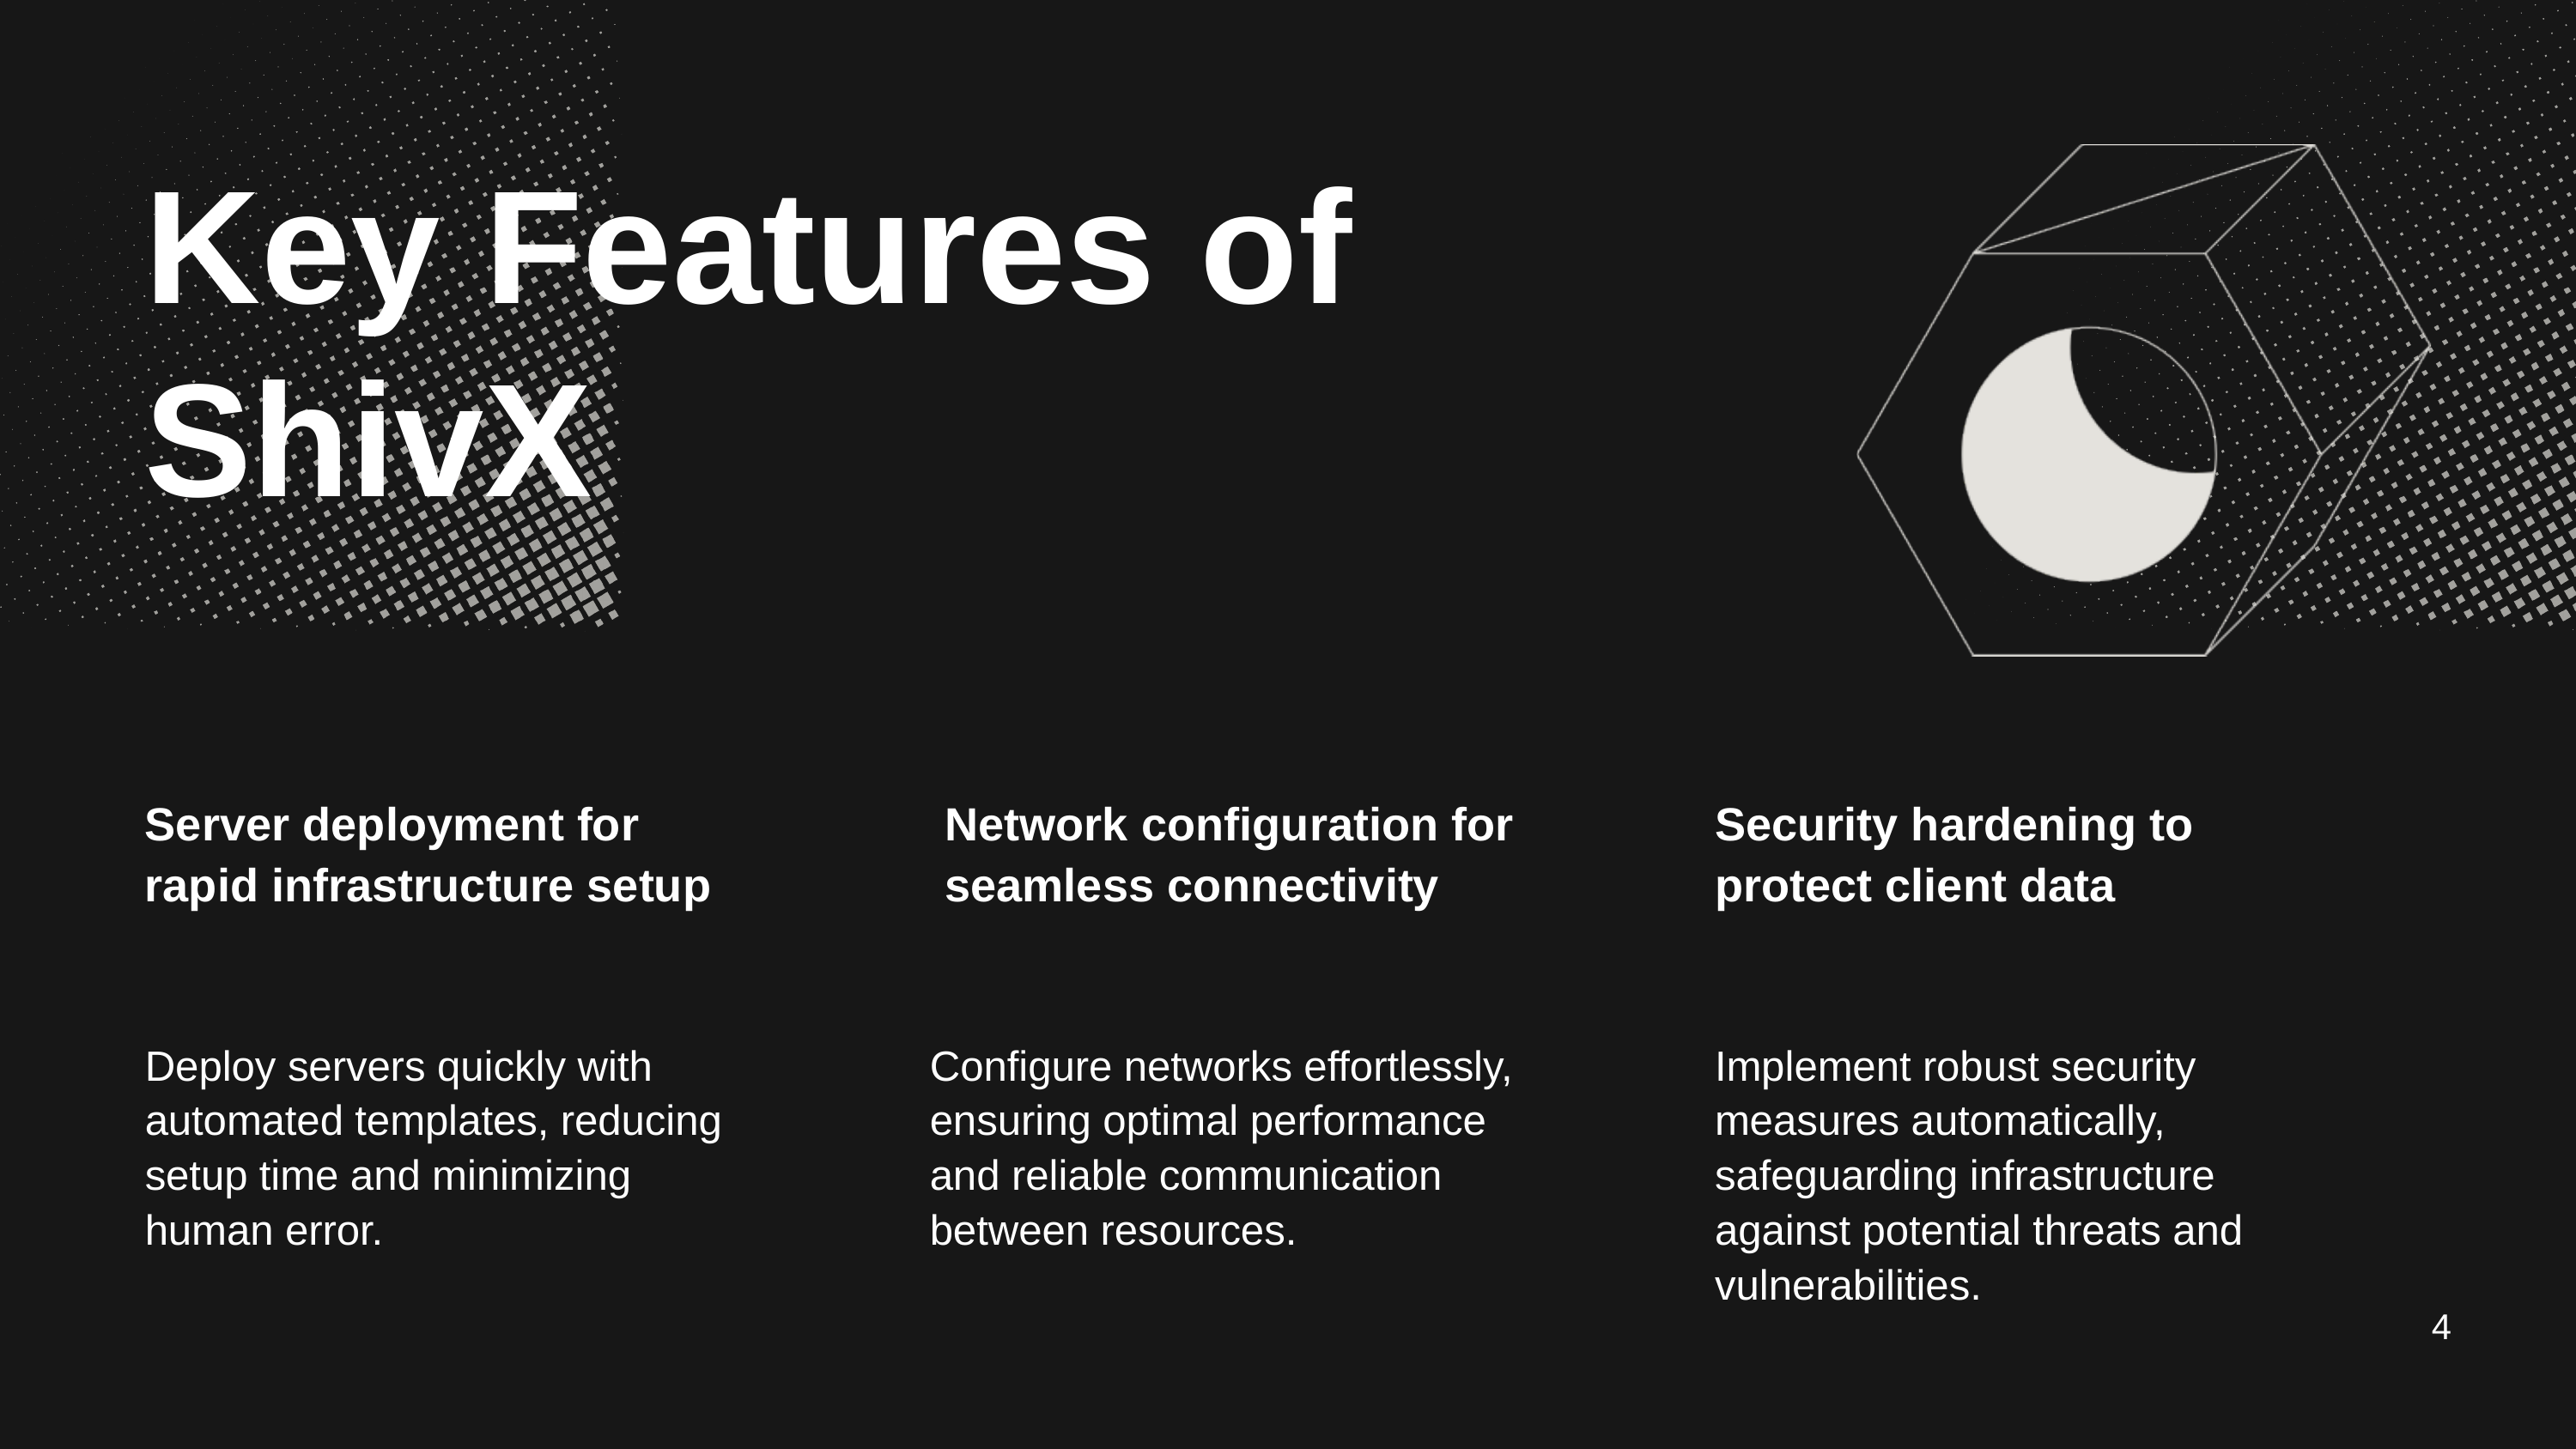

Key Features of ShivX

Server deployment for rapid infrastructure setup
Network configuration for seamless connectivity
Security hardening to protect client data
Deploy servers quickly with automated templates, reducing setup time and minimizing human error.
Configure networks effortlessly, ensuring optimal performance and reliable communication between resources.
Implement robust security measures automatically, safeguarding infrastructure against potential threats and vulnerabilities.
4